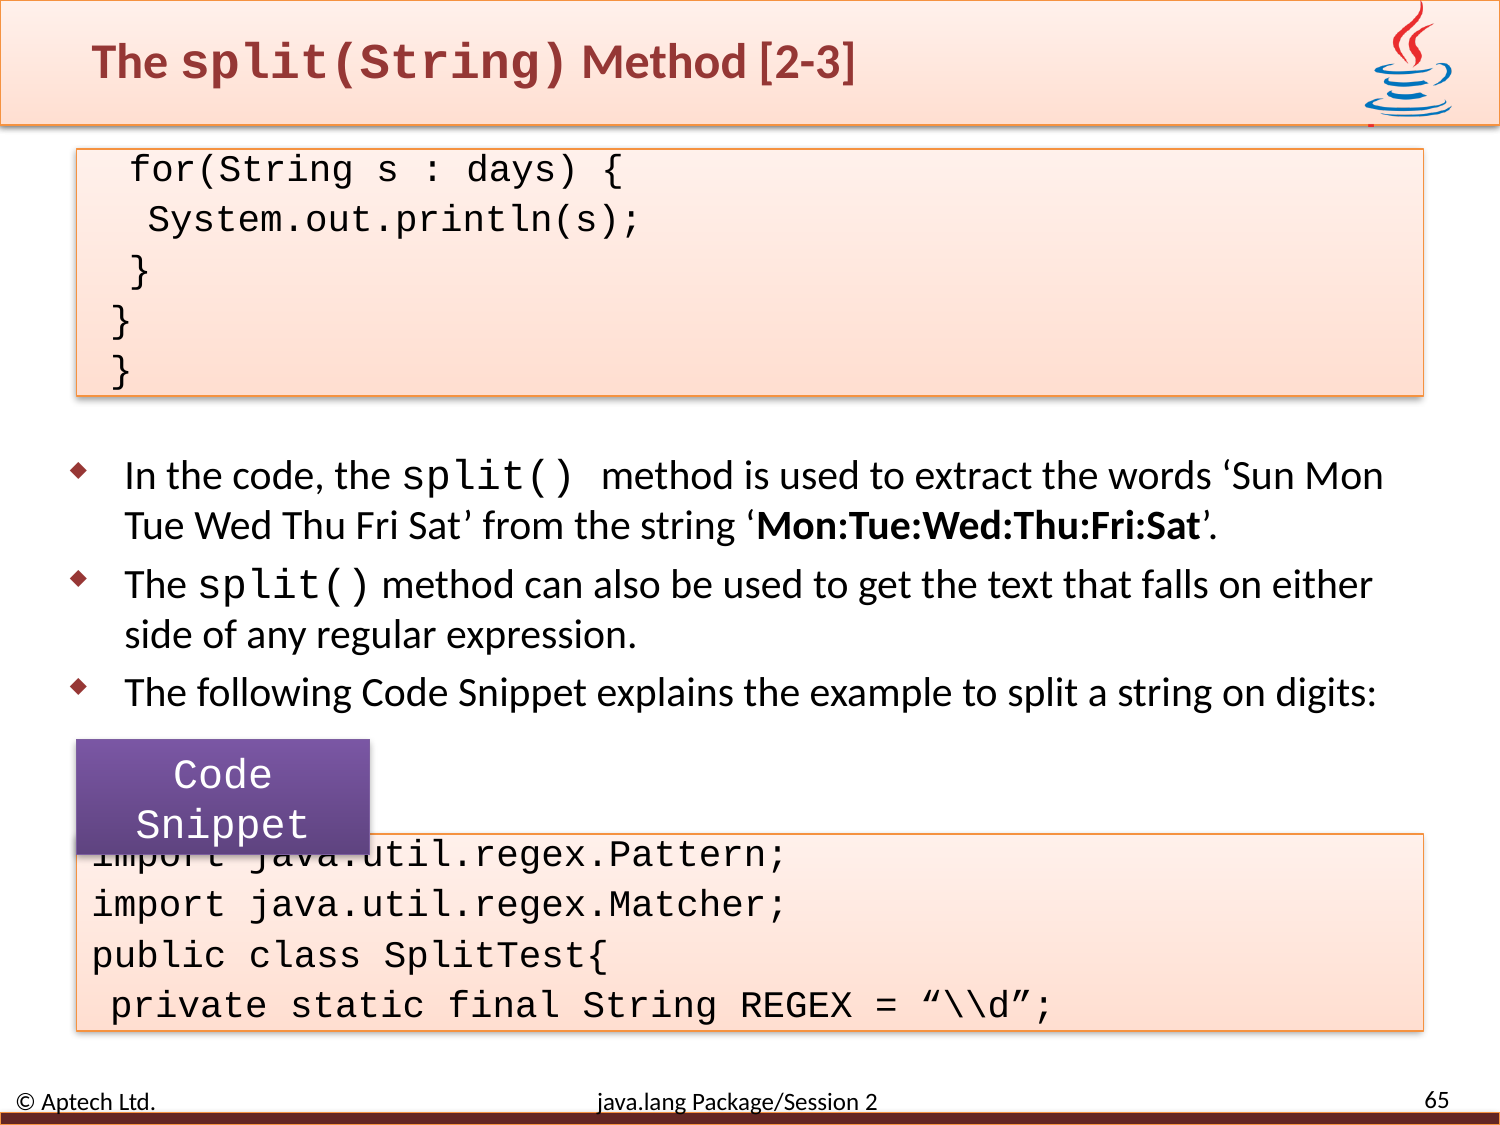

# The split(String) Method [2-3]

In the code, the split() method is used to extract the words ‘Sun Mon Tue Wed Thu Fri Sat’ from the string ‘Mon:Tue:Wed:Thu:Fri:Sat’.
The split() method can also be used to get the text that falls on either side of any regular expression.
The following Code Snippet explains the example to split a string on digits:
for(String s : days) {
System.out.println(s);
}
}
}
Code Snippet
import java.util.regex.Pattern;
import java.util.regex.Matcher;
public class SplitTest{
private static final String REGEX = “\\d”;
65
© Aptech Ltd.                                                                             java.lang Package/Session 2